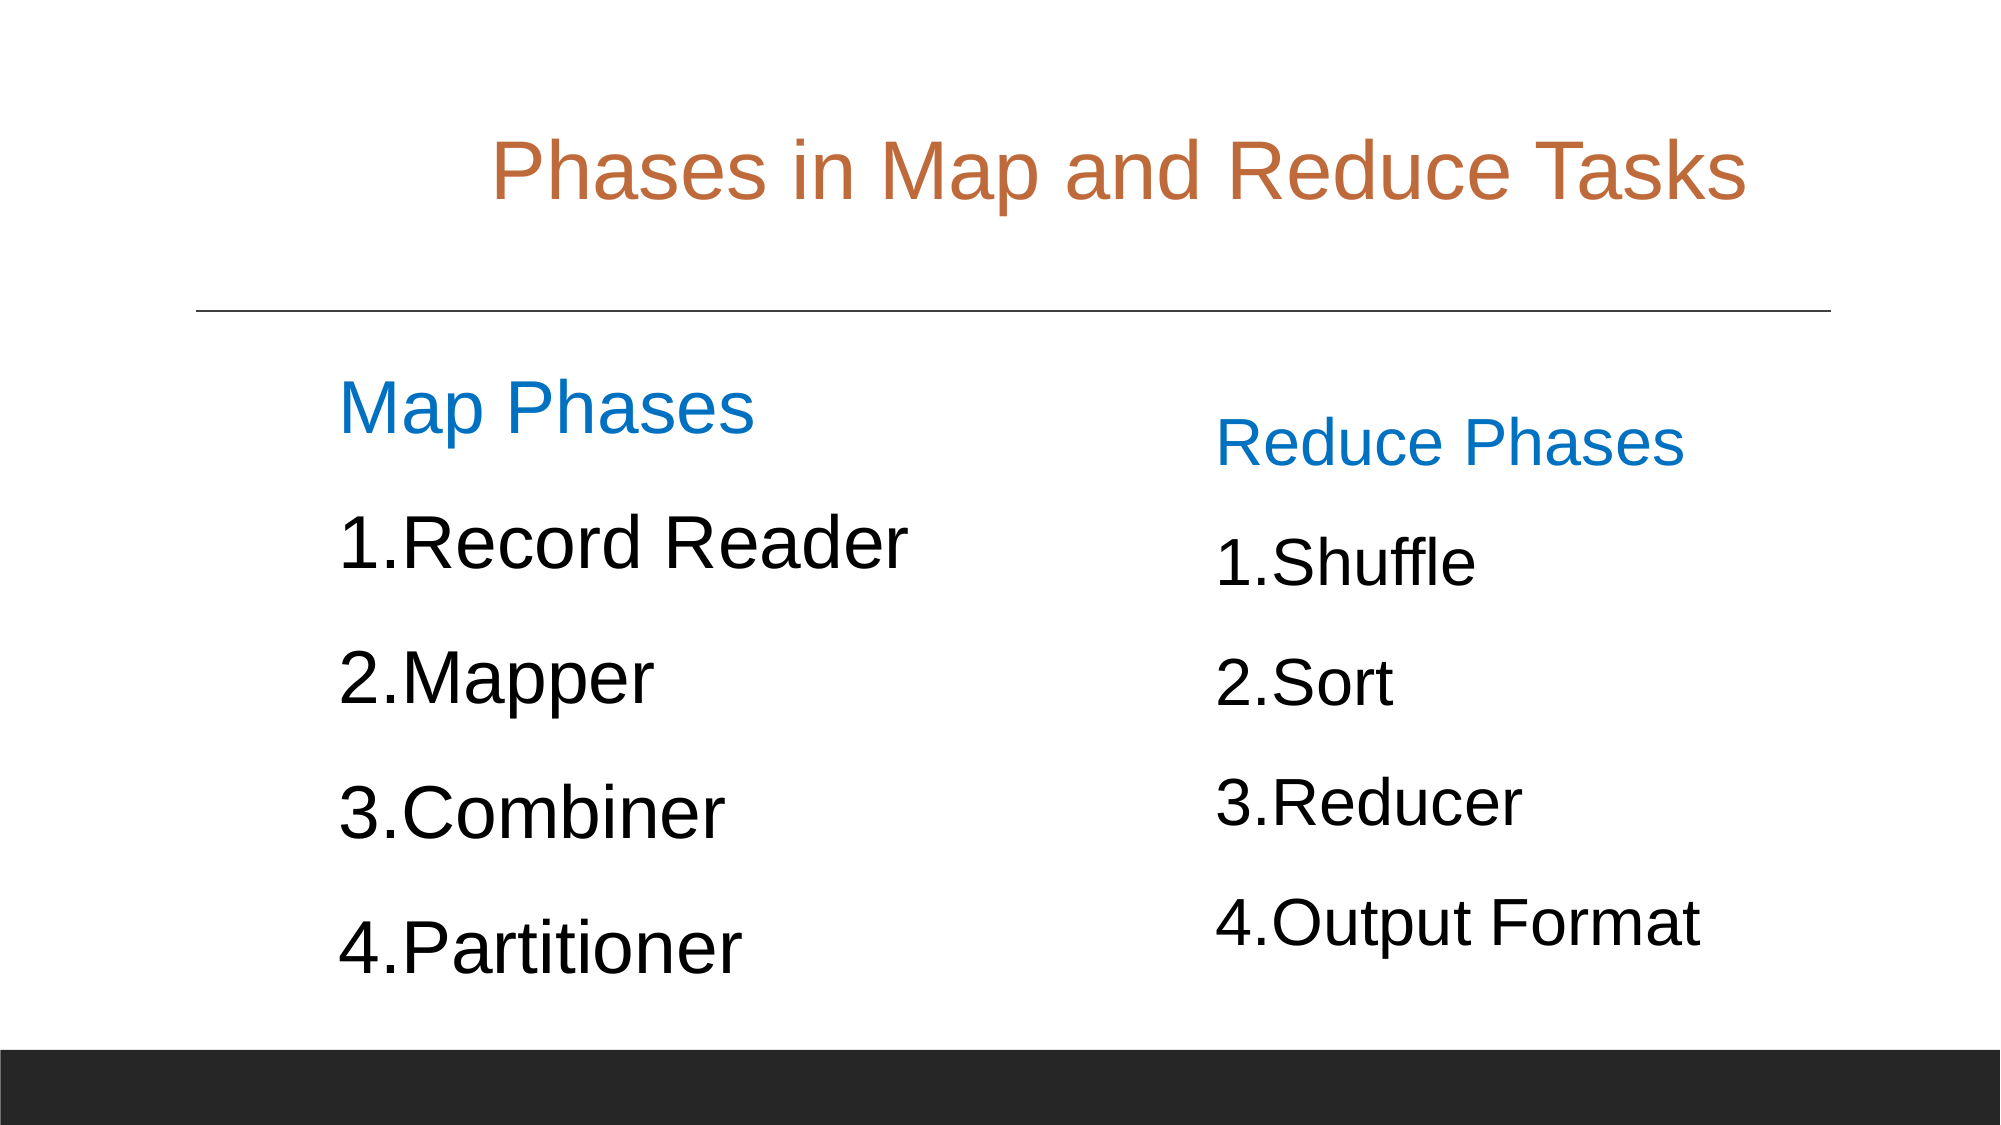

Phases in Map and Reduce Tasks
Map Phases
Record Reader
Mapper
Combiner
Partitioner
Reduce Phases
Shuffle
Sort
Reducer
Output Format